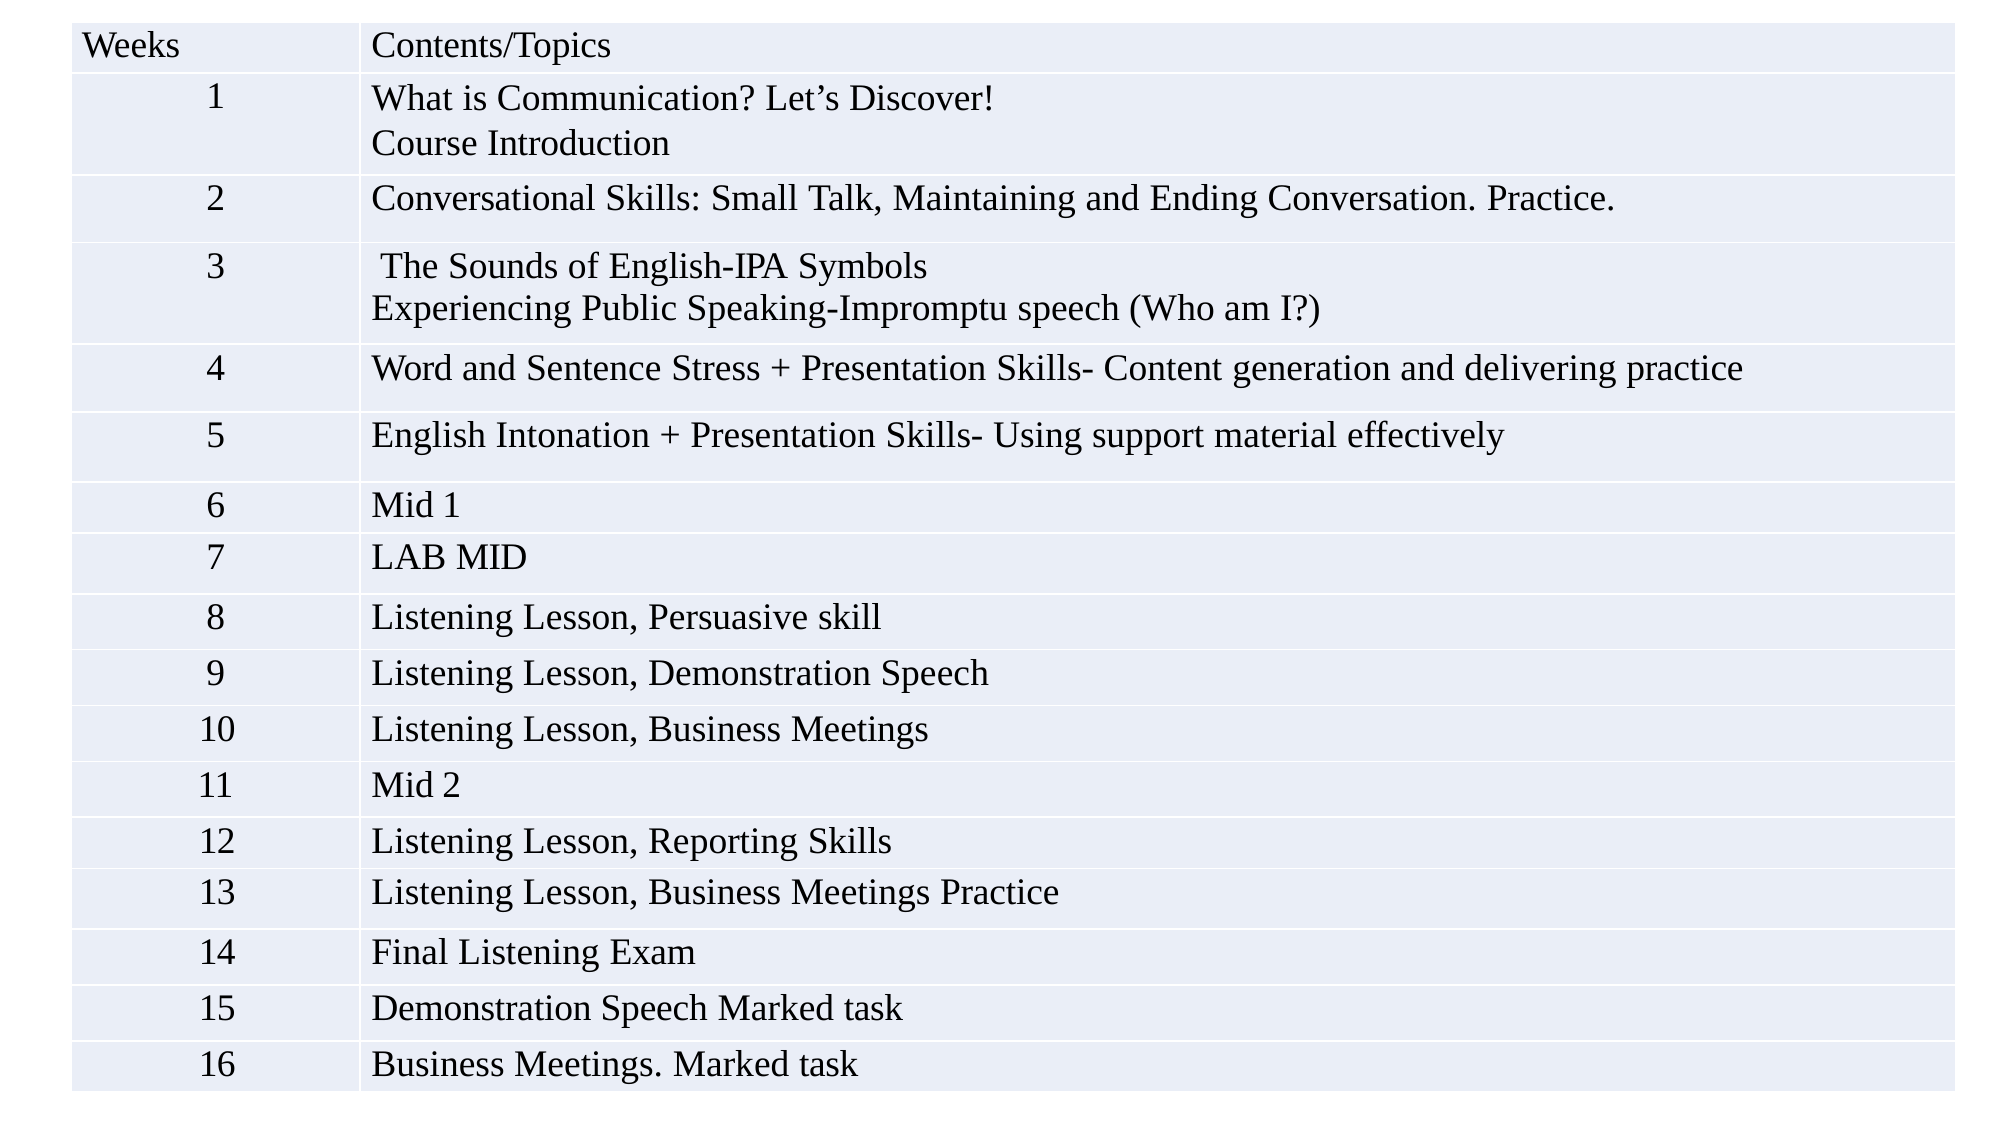

| Weeks | Contents/Topics |
| --- | --- |
| 1 | What is Communication? Let’s Discover! Course Introduction |
| 2 | Conversational Skills: Small Talk, Maintaining and Ending Conversation. Practice. |
| 3 | The Sounds of English-IPA Symbols Experiencing Public Speaking-Impromptu speech (Who am I?) |
| 4 | Word and Sentence Stress + Presentation Skills- Content generation and delivering practice |
| 5 | English Intonation + Presentation Skills- Using support material effectively |
| 6 | Mid 1 |
| 7 | LAB MID |
| 8 | Listening Lesson, Persuasive skill |
| 9 | Listening Lesson, Demonstration Speech |
| 10 | Listening Lesson, Business Meetings |
| 11 | Mid 2 |
| 12 | Listening Lesson, Reporting Skills |
| 13 | Listening Lesson, Business Meetings Practice |
| 14 | Final Listening Exam |
| 15 | Demonstration Speech Marked task |
| 16 | Business Meetings. Marked task |